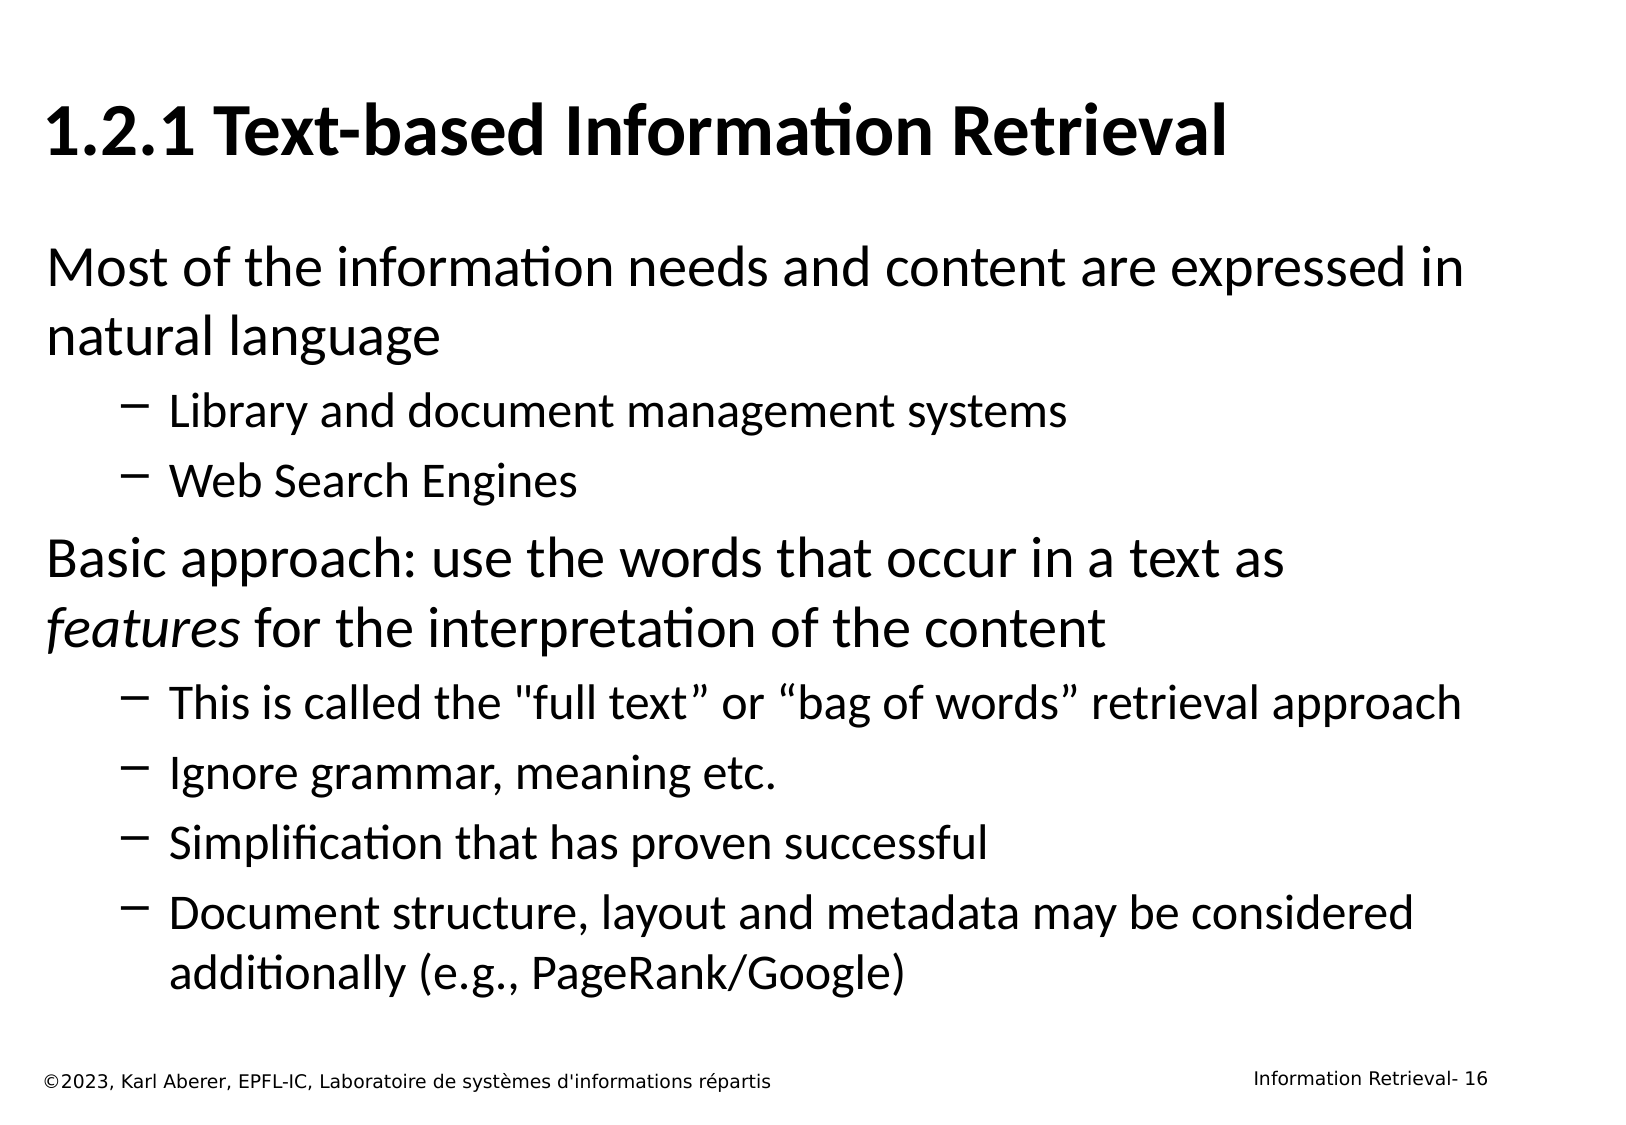

# 1.2.1 Text-based Information Retrieval
Most of the information needs and content are expressed in natural language
Library and document management systems
Web Search Engines
Basic approach: use the words that occur in a text as features for the interpretation of the content
This is called the "full text” or “bag of words” retrieval approach
Ignore grammar, meaning etc.
Simplification that has proven successful
Document structure, layout and metadata may be considered additionally (e.g., PageRank/Google)
©2023, Karl Aberer, EPFL-IC, Laboratoire de systèmes d'informations répartis